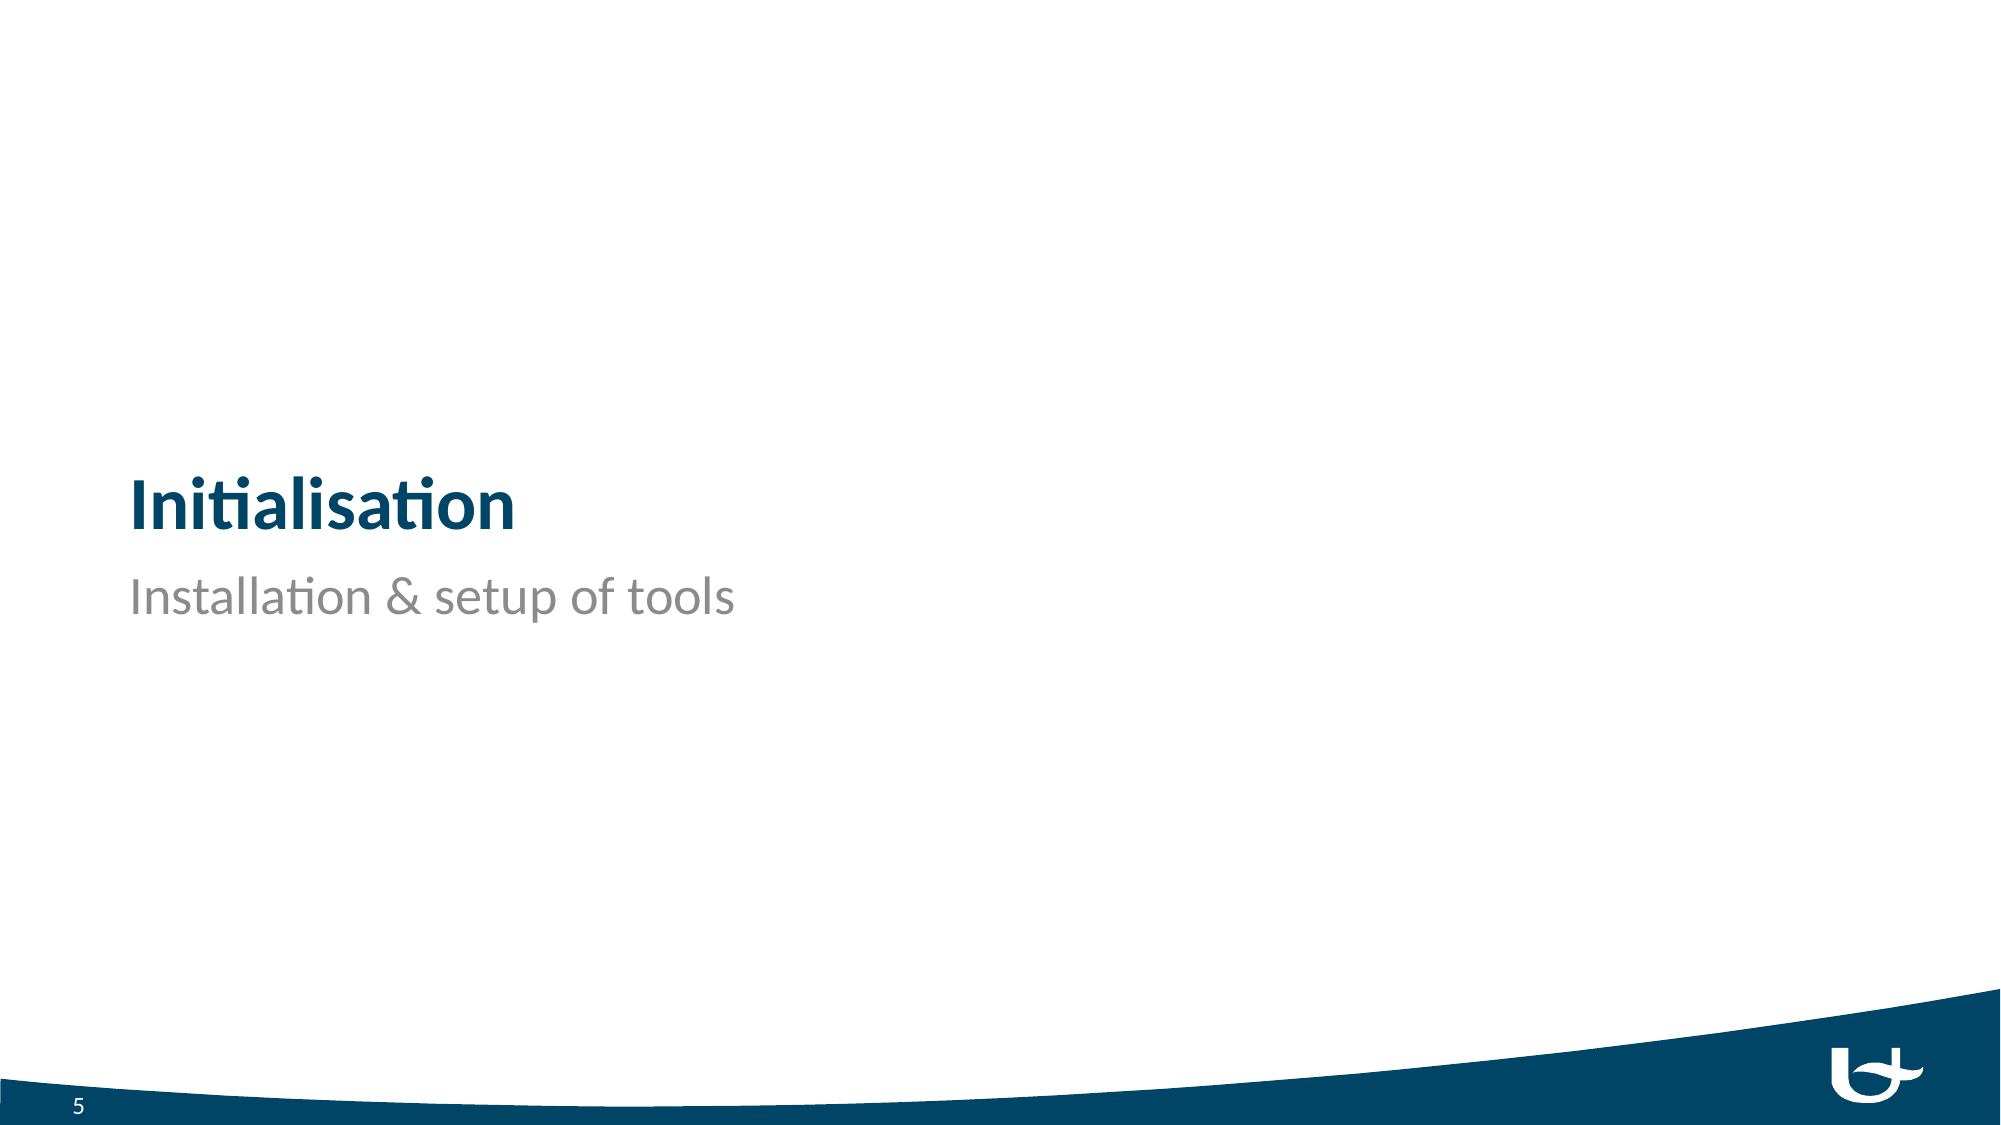

# Initialisation
Installation & setup of tools
5